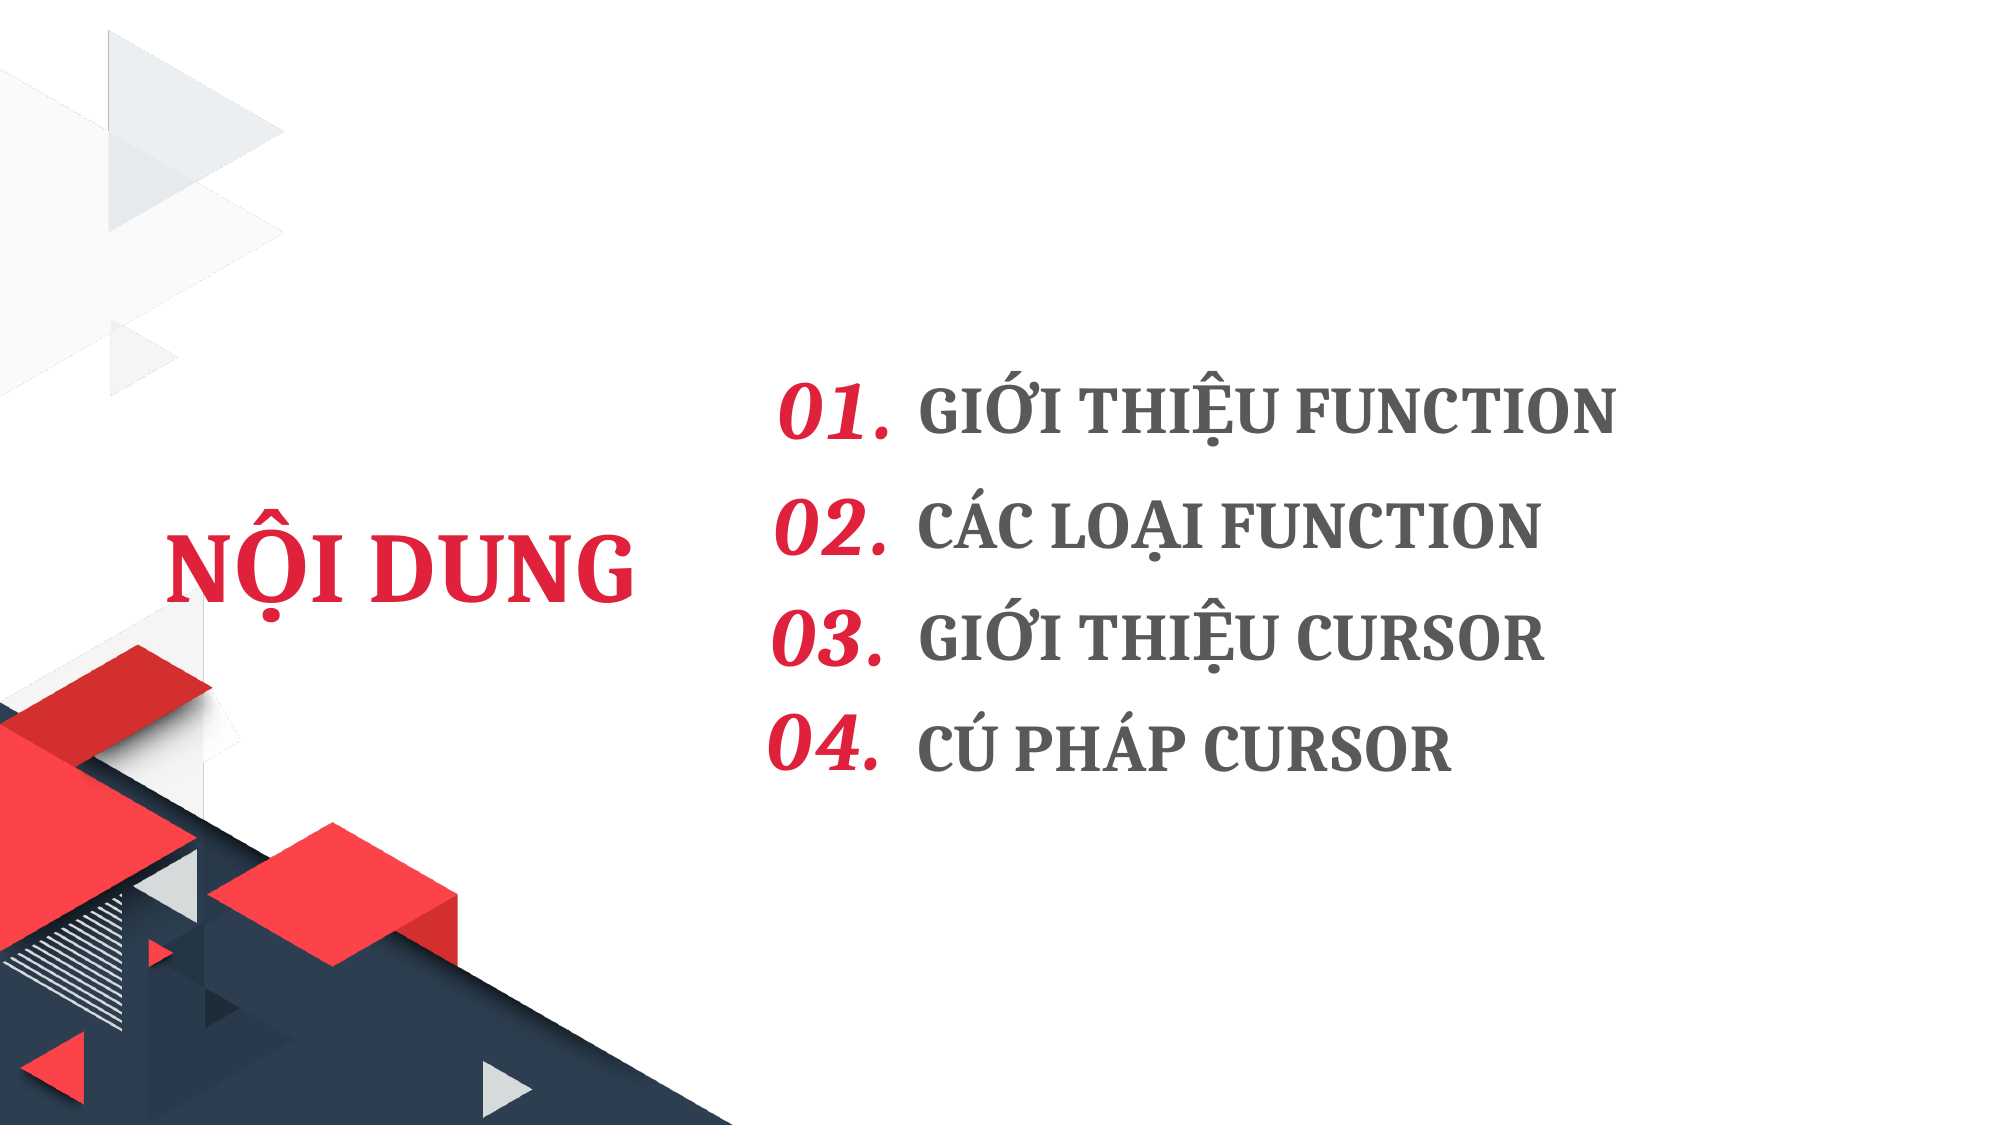

01.
GIỚI THIỆU FUNCTION
02.
CÁC LOẠI FUNCTION
NỘI DUNG
03.
GIỚI THIỆU CURSOR
04.
CÚ PHÁP CURSOR